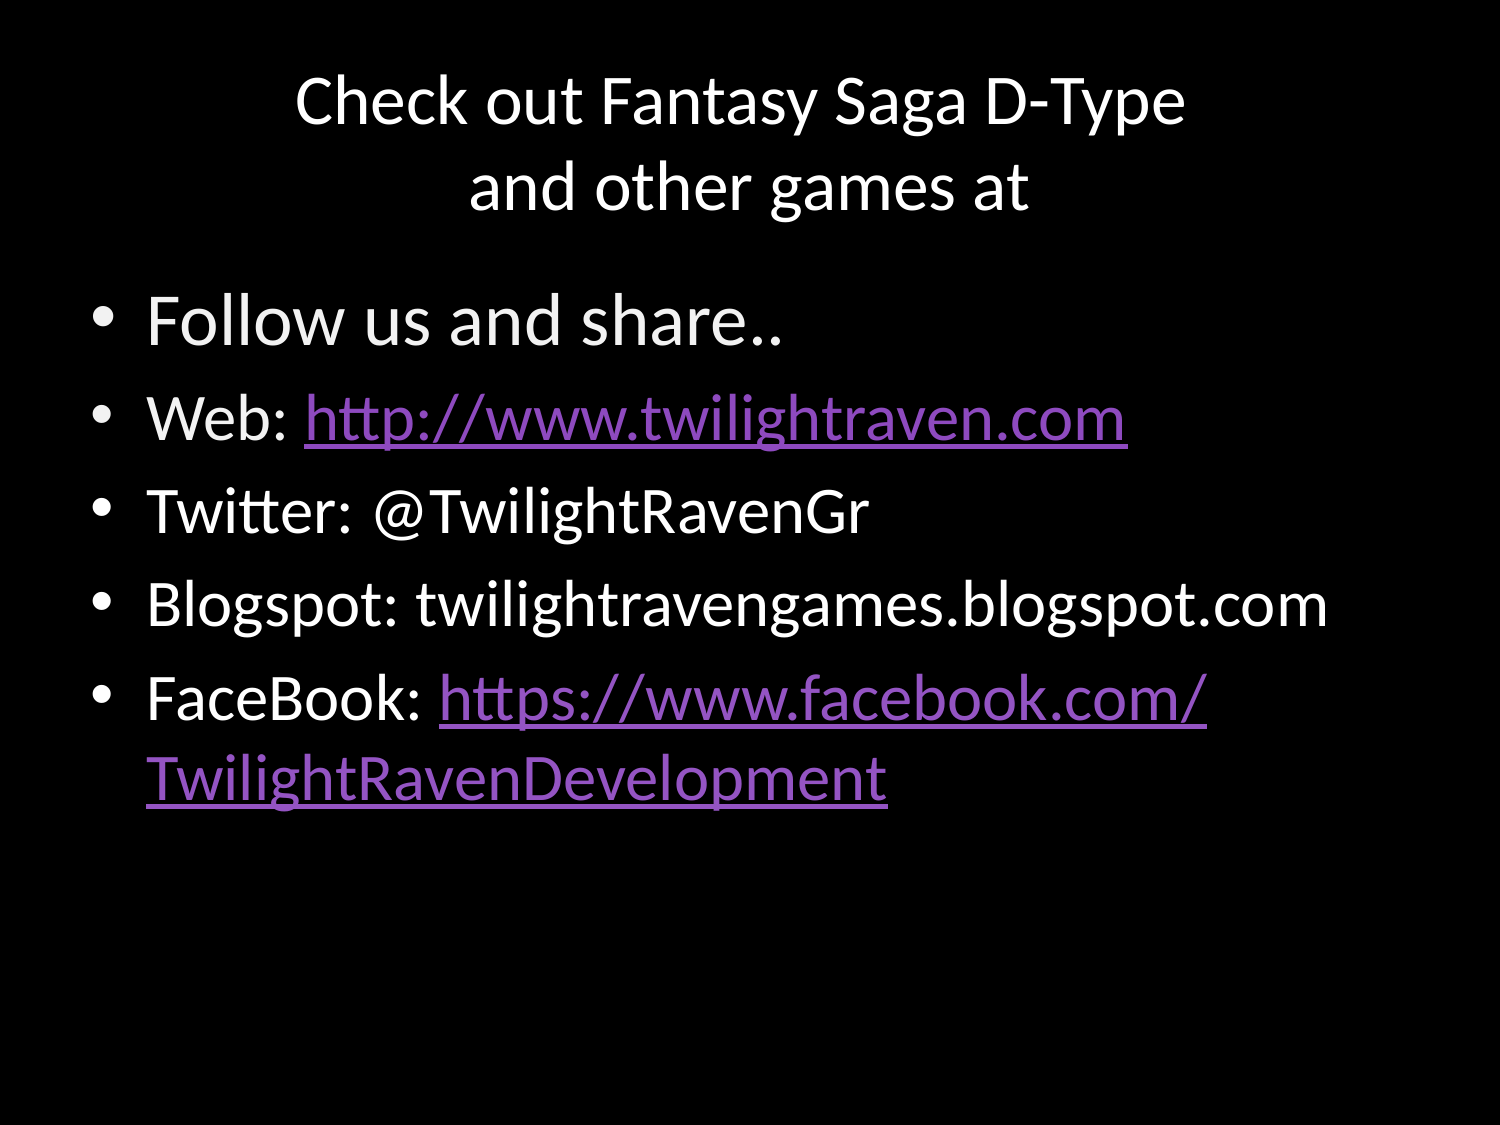

# Check out Fantasy Saga D-Type and other games at
Follow us and share..
Web: http://www.twilightraven.com
Twitter: @TwilightRavenGr
Blogspot: twilightravengames.blogspot.com
FaceBook: https://www.facebook.com/TwilightRavenDevelopment